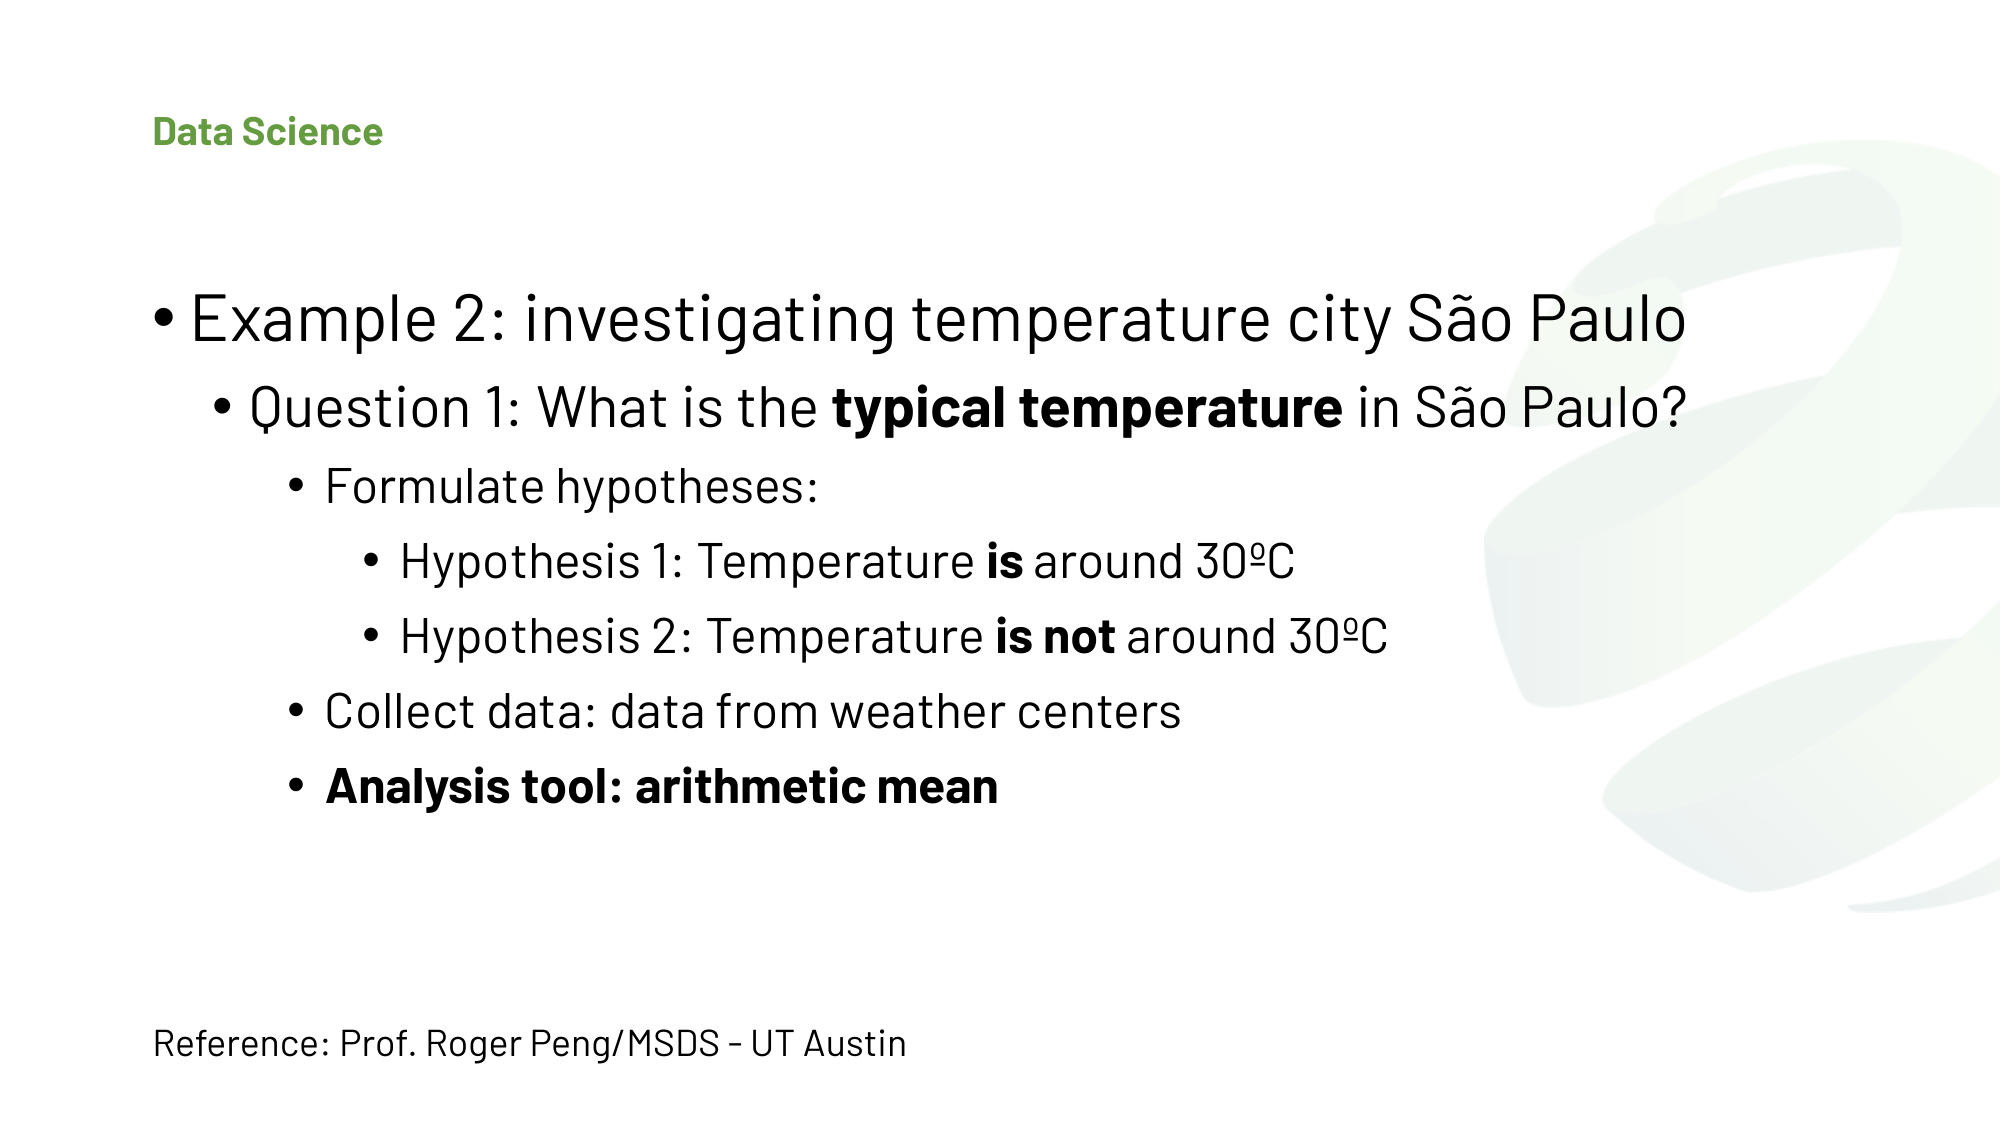

# Data Science
Example 2: investigating temperature city São Paulo
Question 1: What is the typical temperature in São Paulo?
Formulate hypotheses:
Hypothesis 1: Temperature is around 30ºC
Hypothesis 2: Temperature is not around 30ºC
Collect data: data from weather centers
Analysis tool: arithmetic mean

Reference: Prof. Roger Peng/MSDS - UT Austin